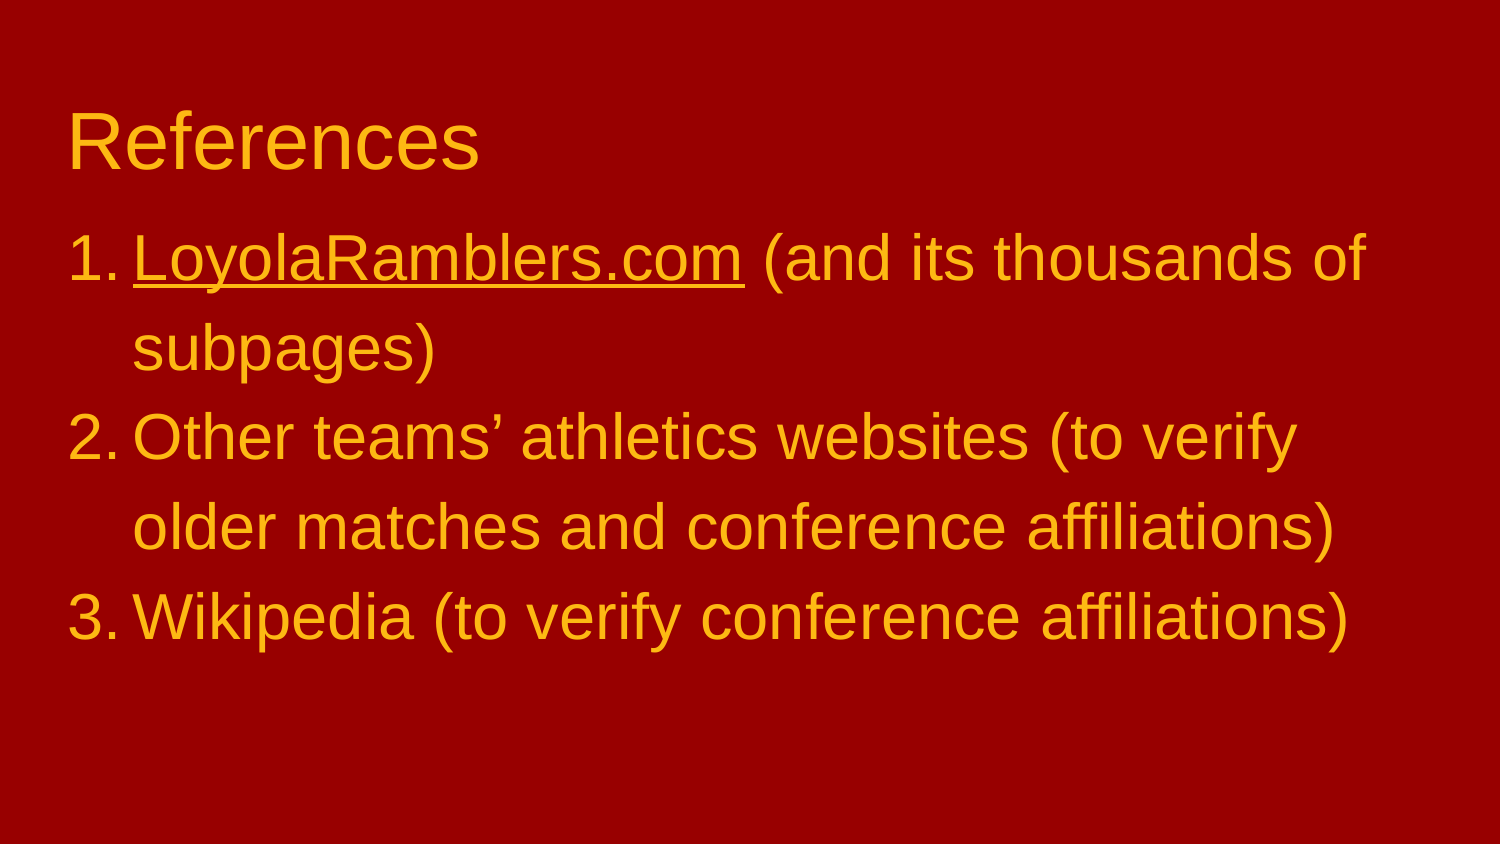

# References
LoyolaRamblers.com (and its thousands of subpages)
Other teams’ athletics websites (to verify older matches and conference affiliations)
Wikipedia (to verify conference affiliations)